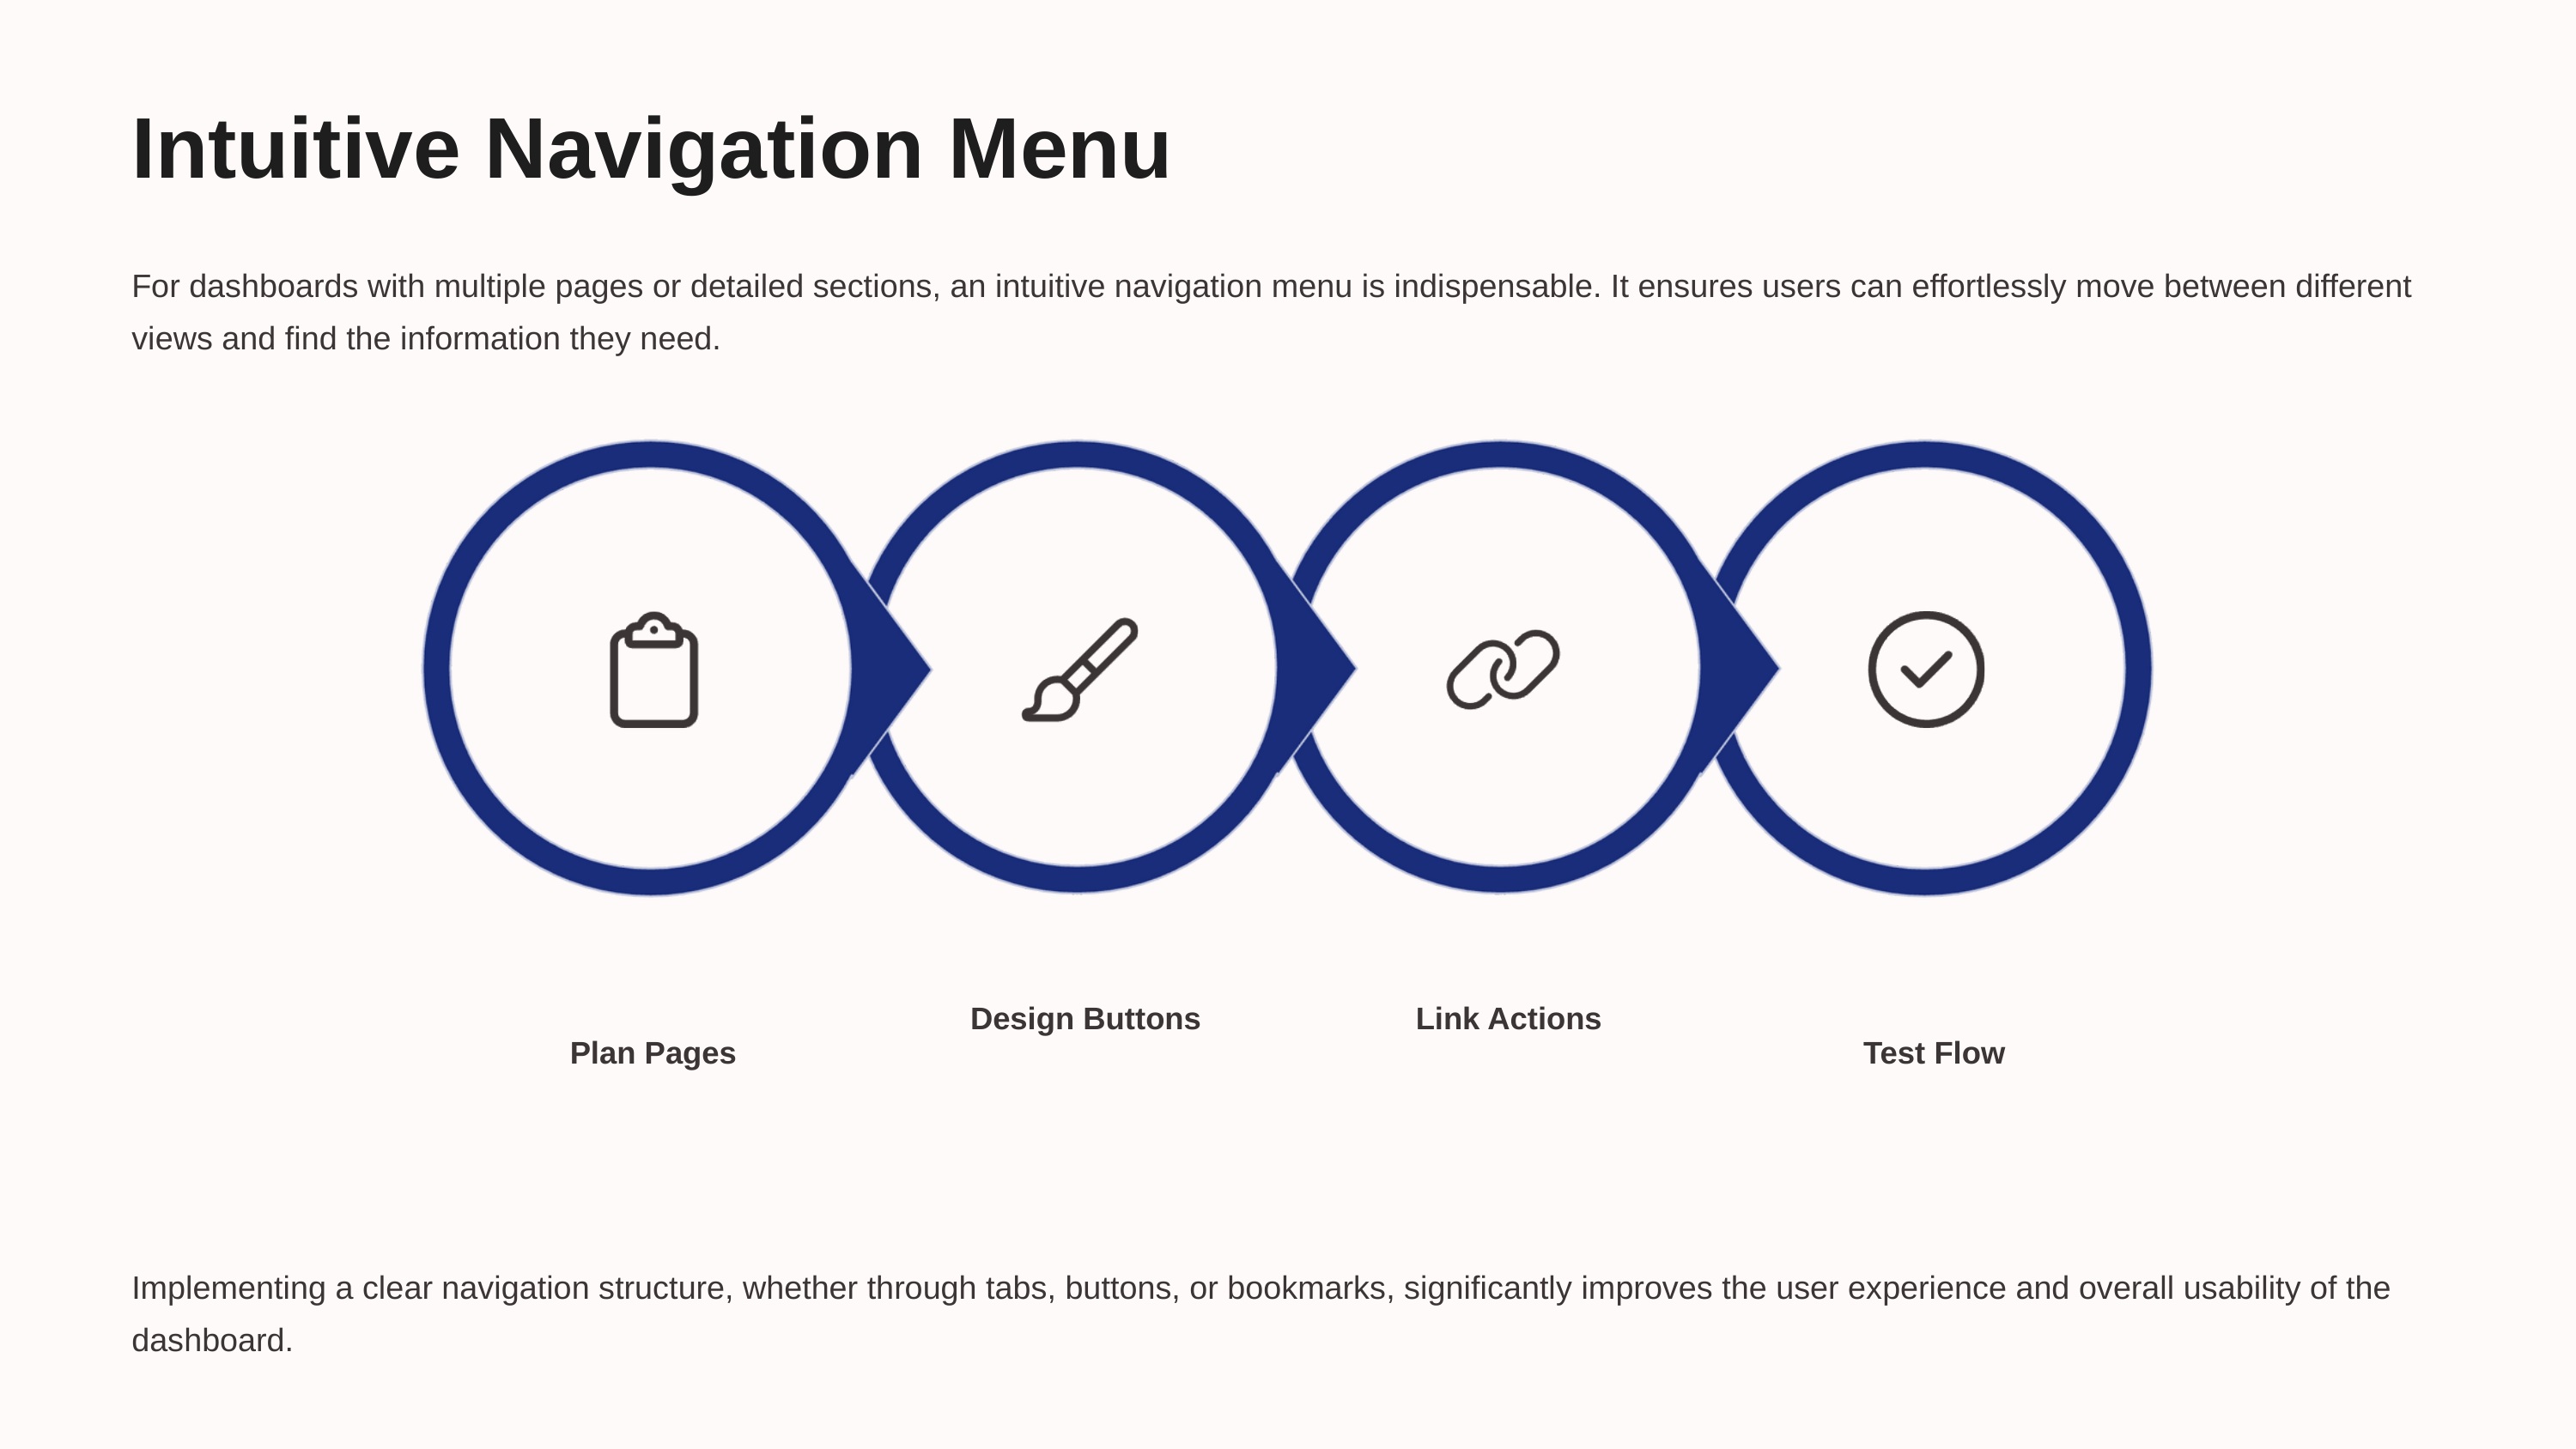

Intuitive Navigation Menu
For dashboards with multiple pages or detailed sections, an intuitive navigation menu is indispensable. It ensures users can effortlessly move between different views and find the information they need.

Design Buttons
Link Actions
Plan Pages
Test Flow
Implementing a clear navigation structure, whether through tabs, buttons, or bookmarks, significantly improves the user experience and overall usability of the dashboard.